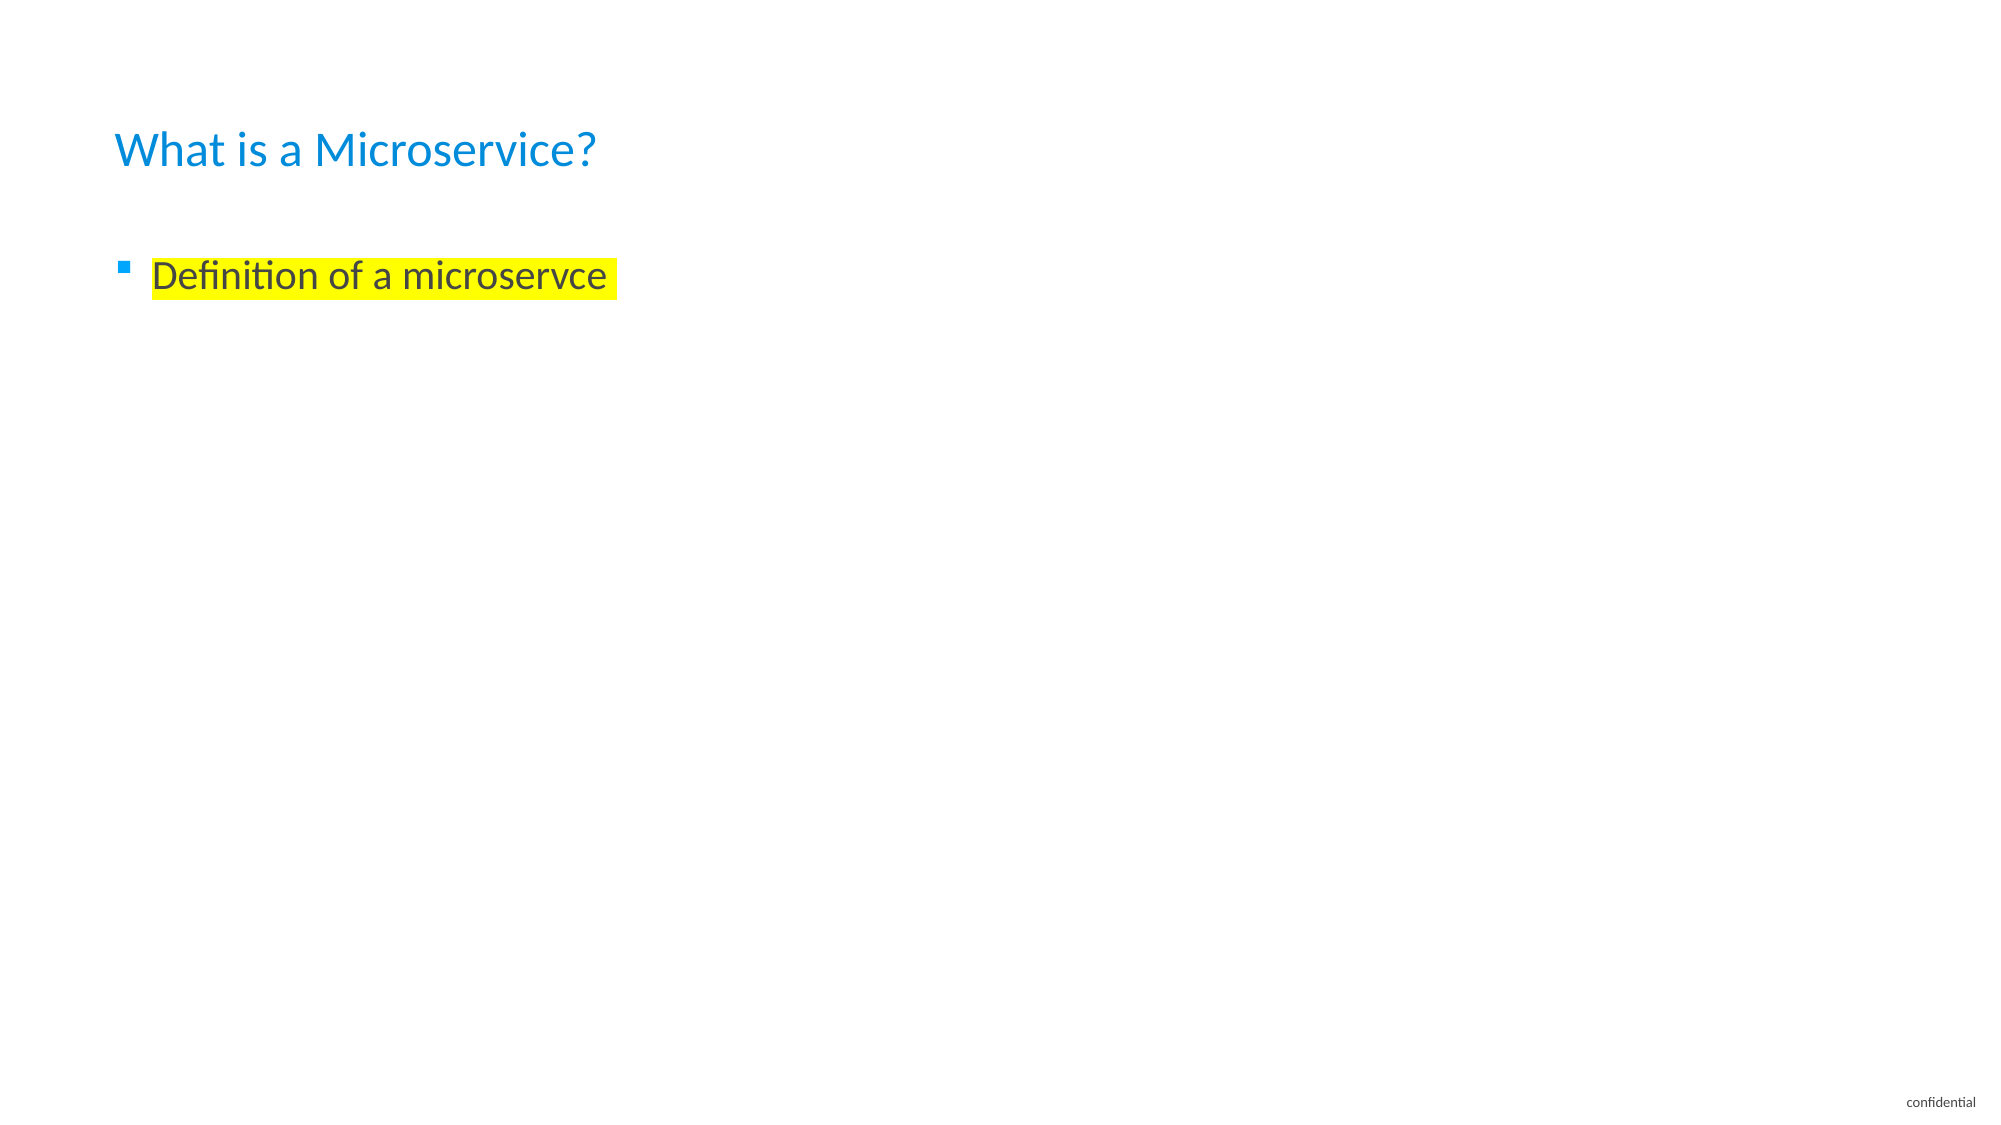

What is a Microservice?
Definition of a microservce